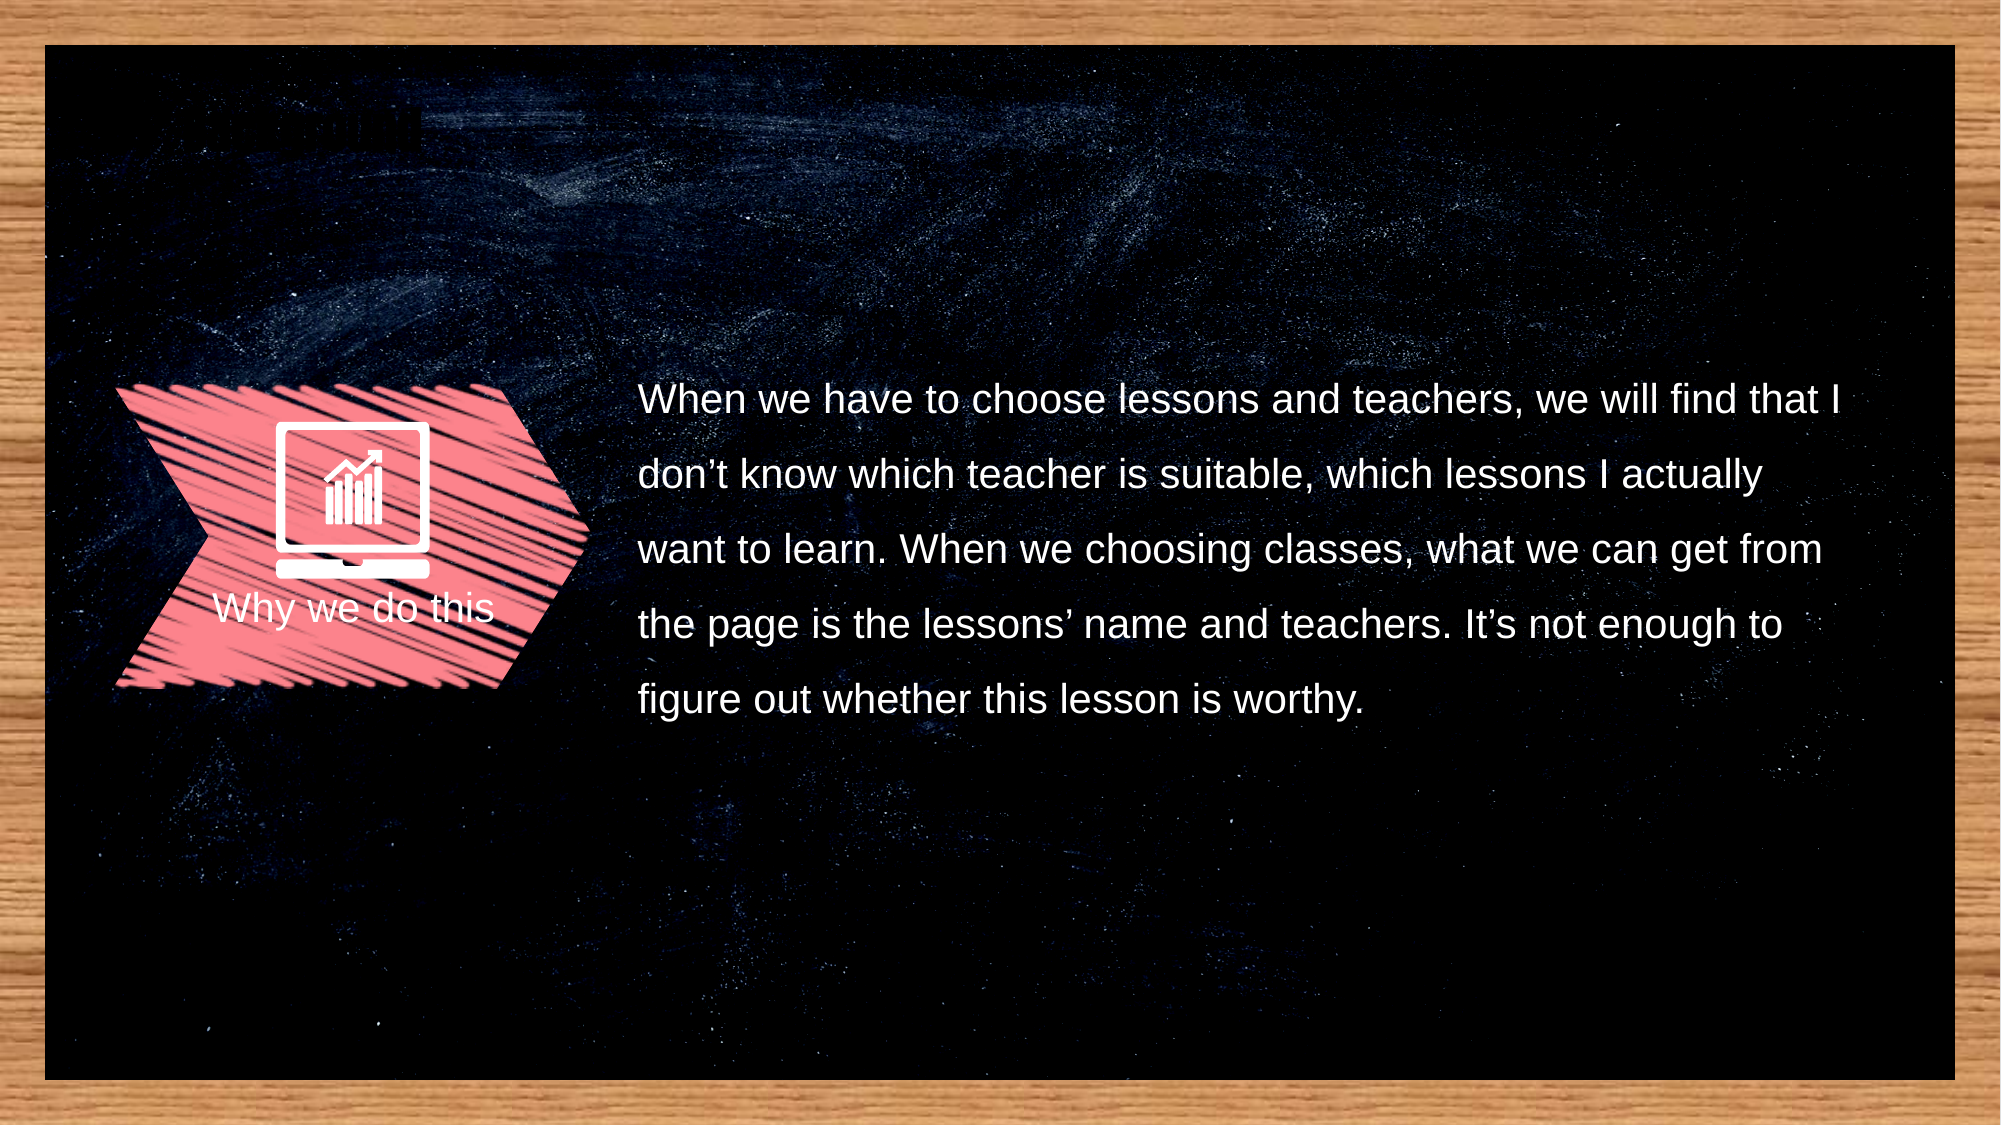

01
Background
When we have to choose lessons and teachers, we will find that I don’t know which teacher is suitable, which lessons I actually want to learn. When we choosing classes, what we can get from the page is the lessons’ name and teachers. It’s not enough to figure out whether this lesson is worthy.

Why we do this